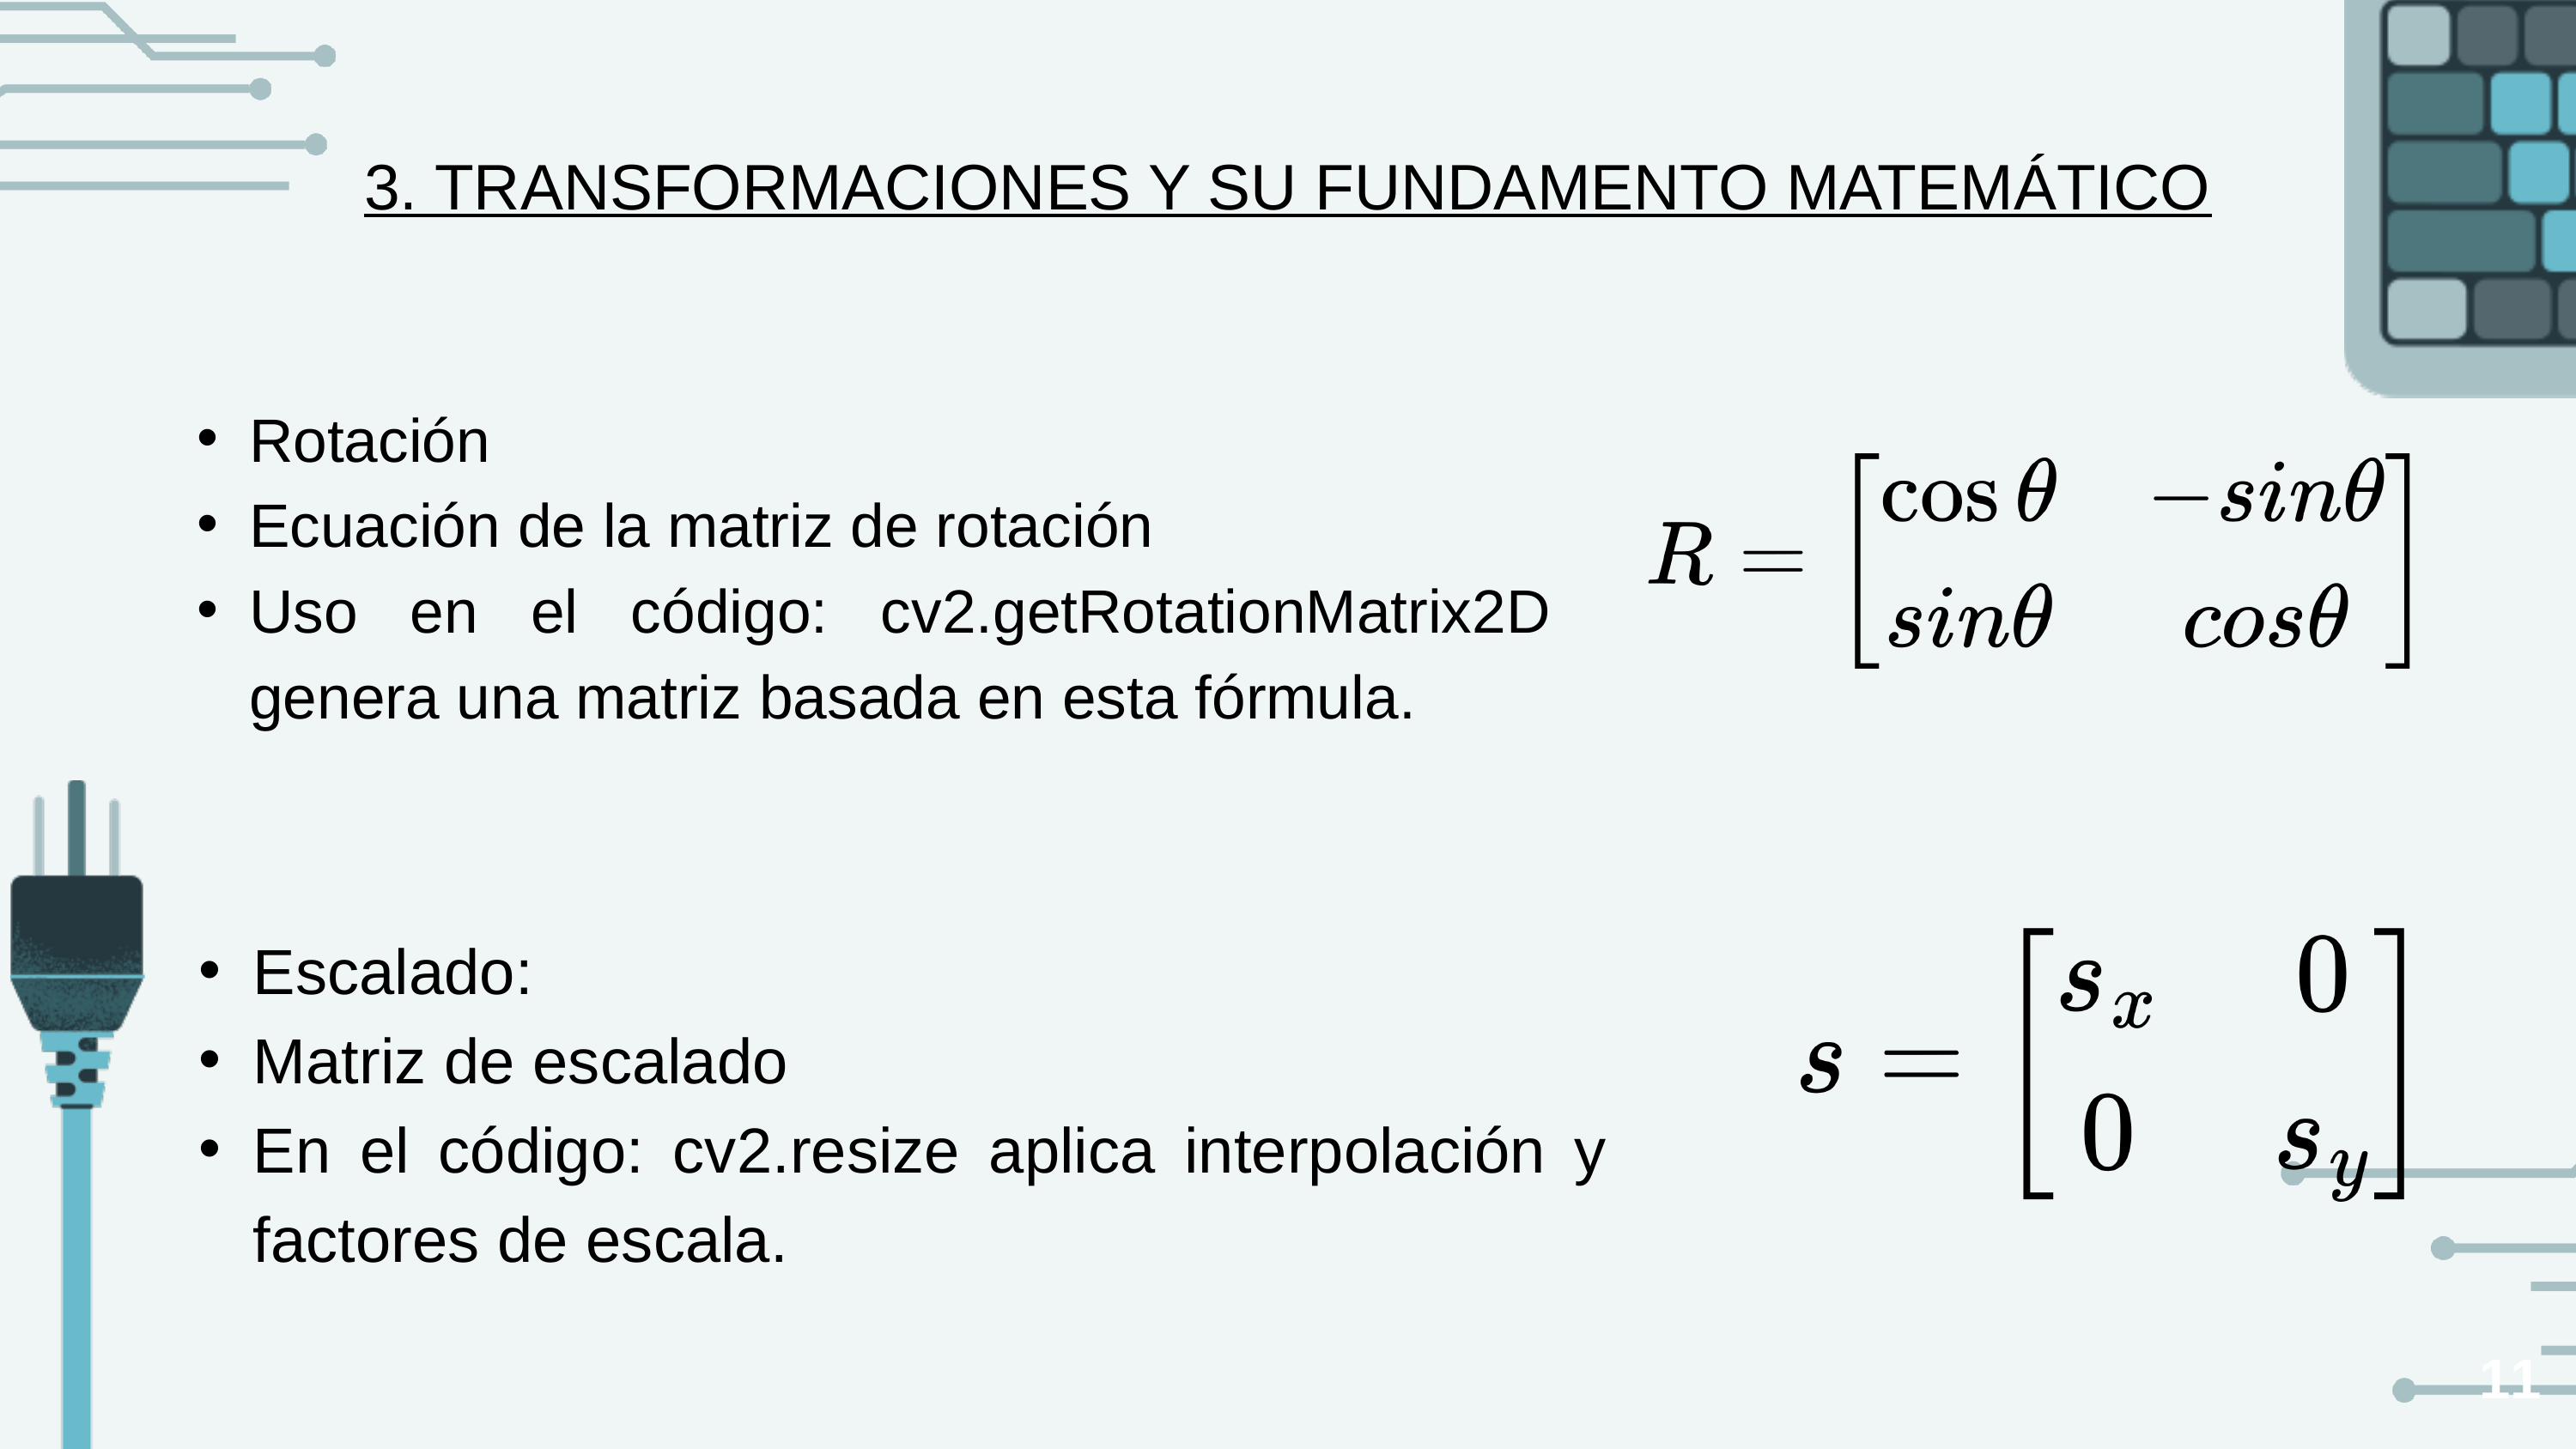

3. TRANSFORMACIONES Y SU FUNDAMENTO MATEMÁTICO
Rotación
Ecuación de la matriz de rotación
Uso en el código: cv2.getRotationMatrix2D genera una matriz basada en esta fórmula.

Escalado:
Matriz de escalado
En el código: cv2.resize aplica interpolación y factores de escala.

11